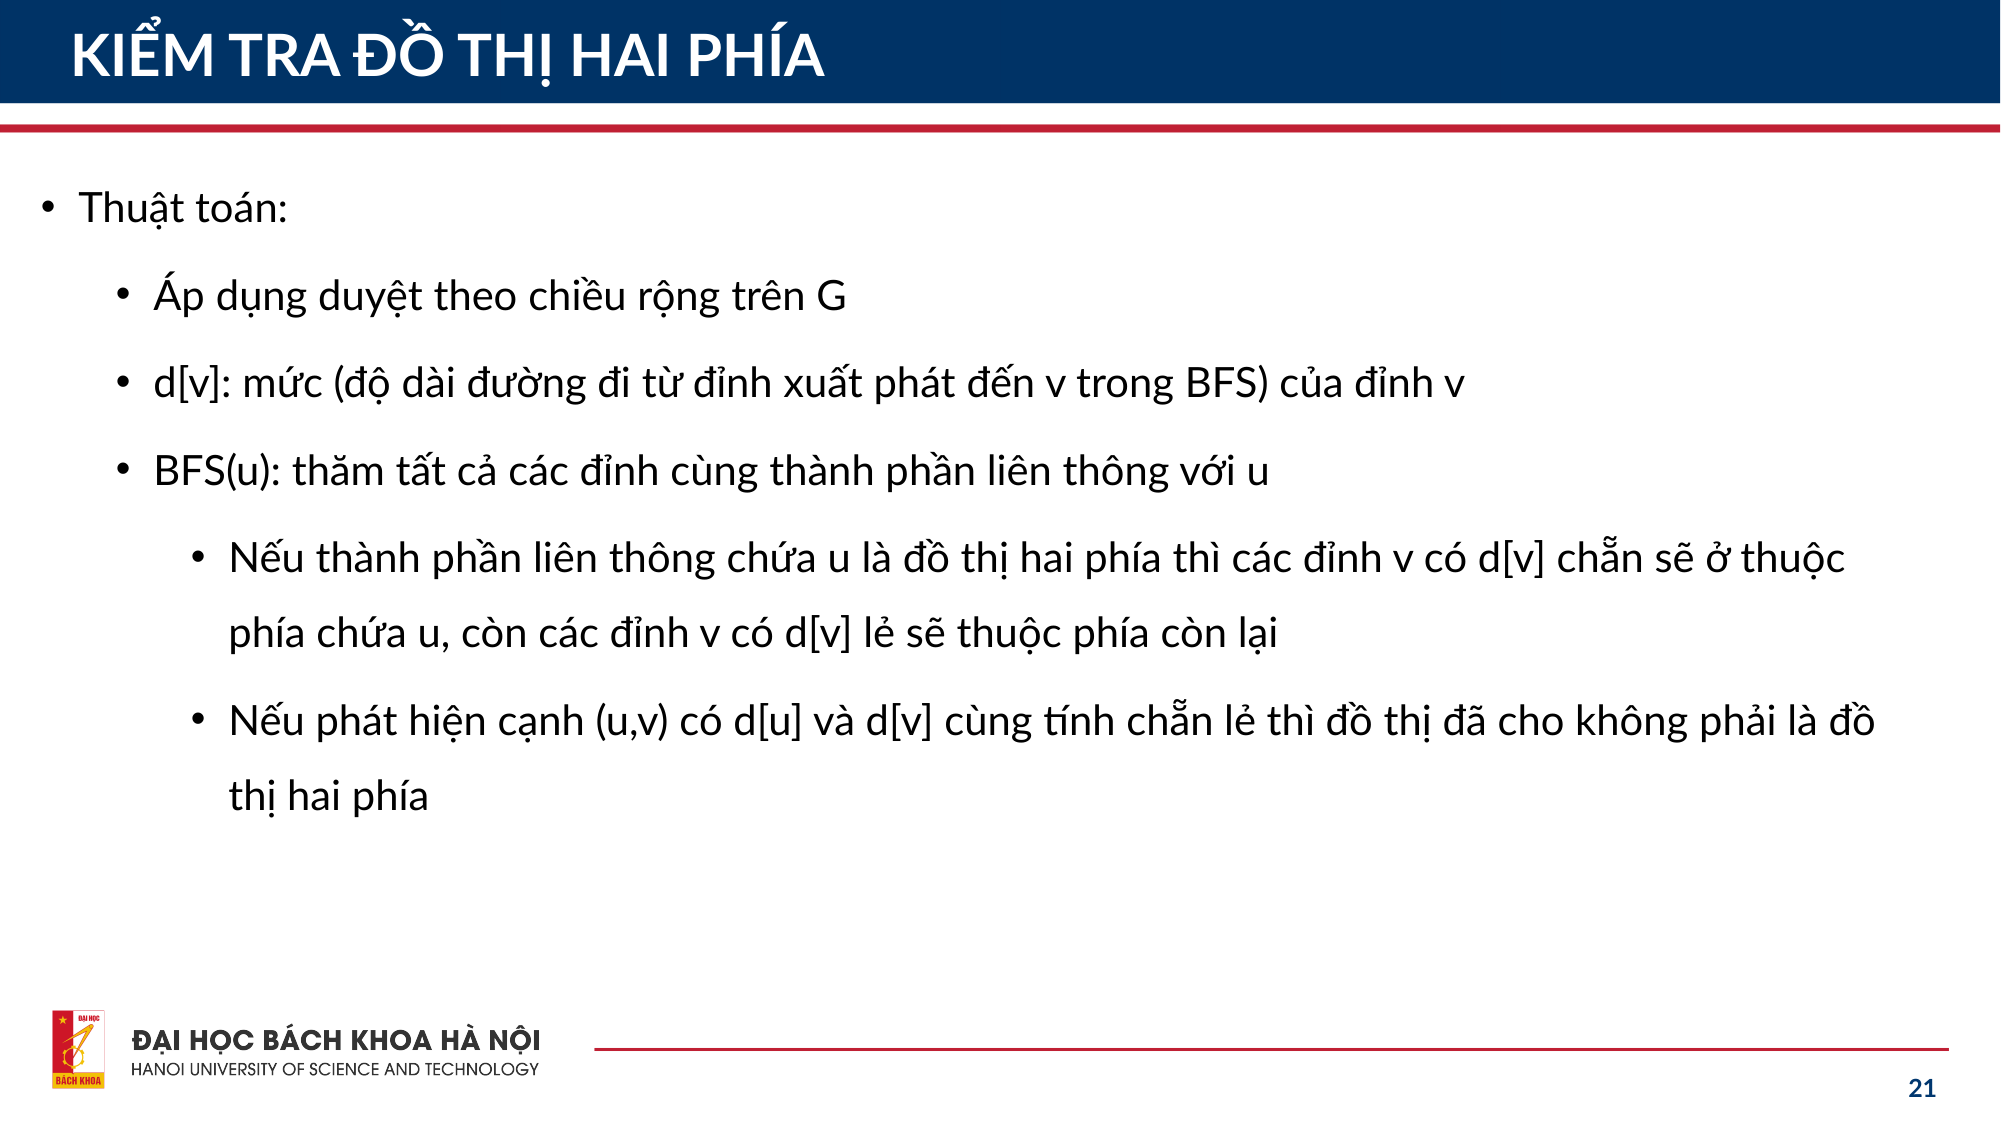

# KIỂM TRA ĐỒ THỊ HAI PHÍA
Thuật toán:
Áp dụng duyệt theo chiều rộng trên G
d[v]: mức (độ dài đường đi từ đỉnh xuất phát đến v trong BFS) của đỉnh v
BFS(u): thăm tất cả các đỉnh cùng thành phần liên thông với u
Nếu thành phần liên thông chứa u là đồ thị hai phía thì các đỉnh v có d[v] chẵn sẽ ở thuộc phía chứa u, còn các đỉnh v có d[v] lẻ sẽ thuộc phía còn lại
Nếu phát hiện cạnh (u,v) có d[u] và d[v] cùng tính chẵn lẻ thì đồ thị đã cho không phải là đồ thị hai phía
21